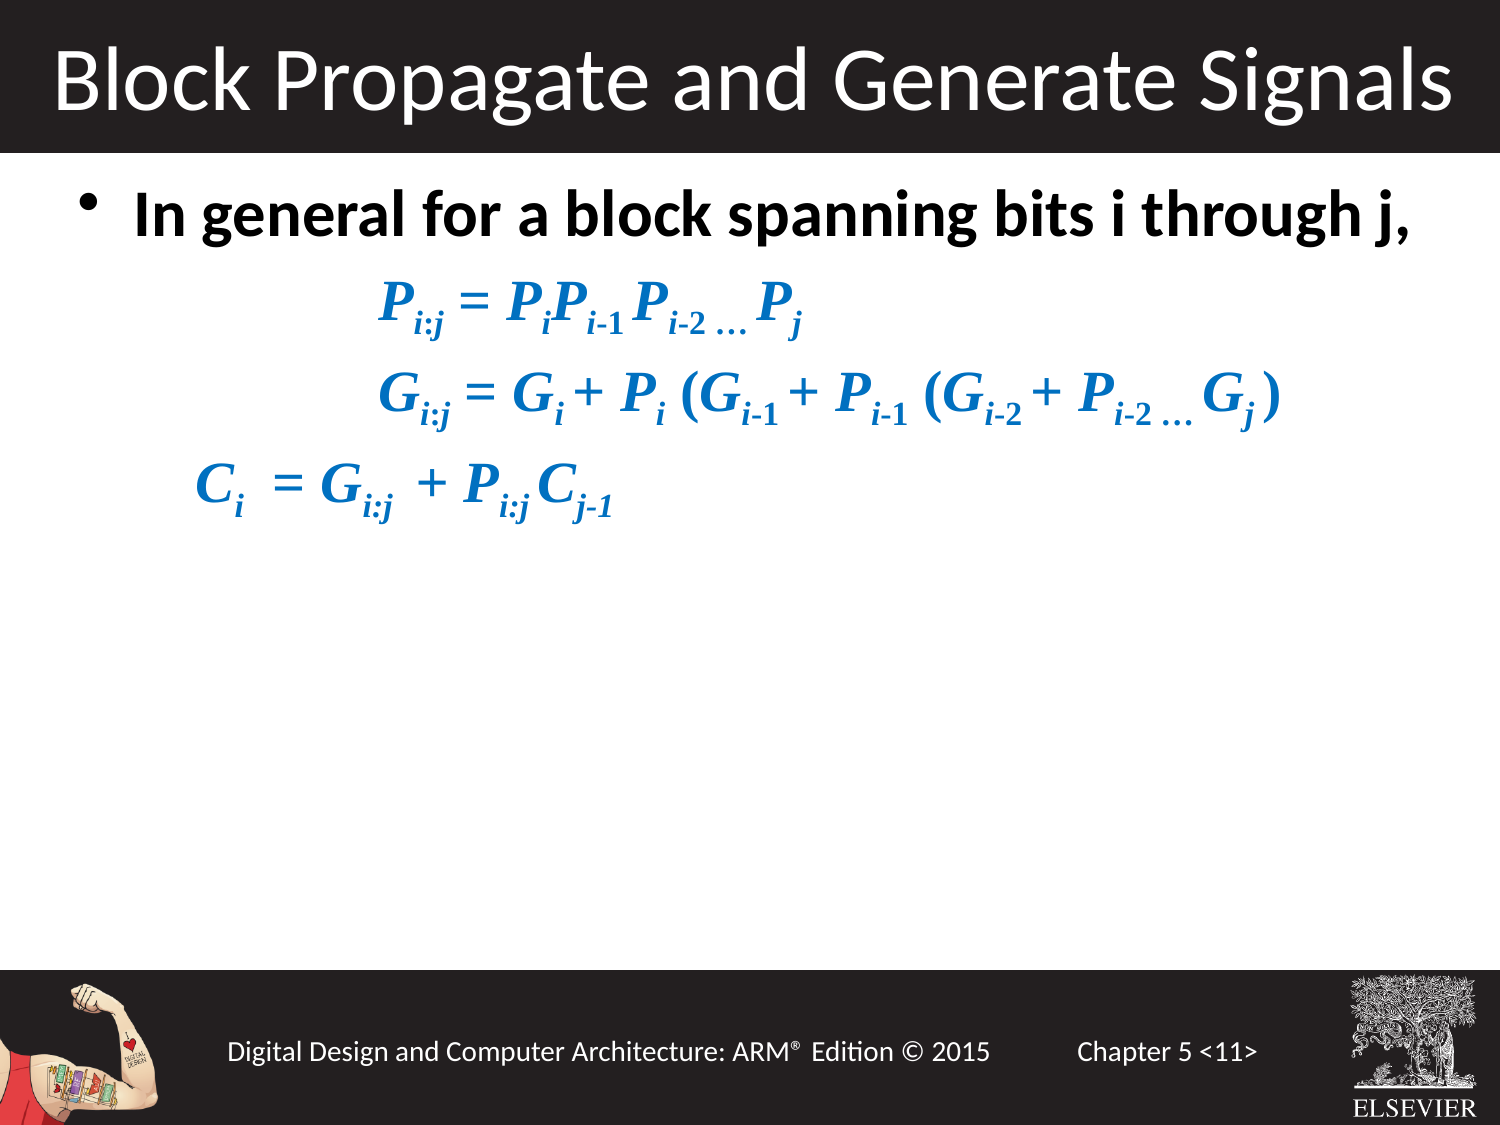

Block Propagate and Generate Signals
In general for a block spanning bits i through j,
		  Pi:j = PiPi-1 Pi-2 … Pj
       	  Gi:j = Gi + Pi (Gi-1 + Pi-1 (Gi-2 + Pi-2 … Gj )
	   Ci  = Gi:j  + Pi:j Cj-1